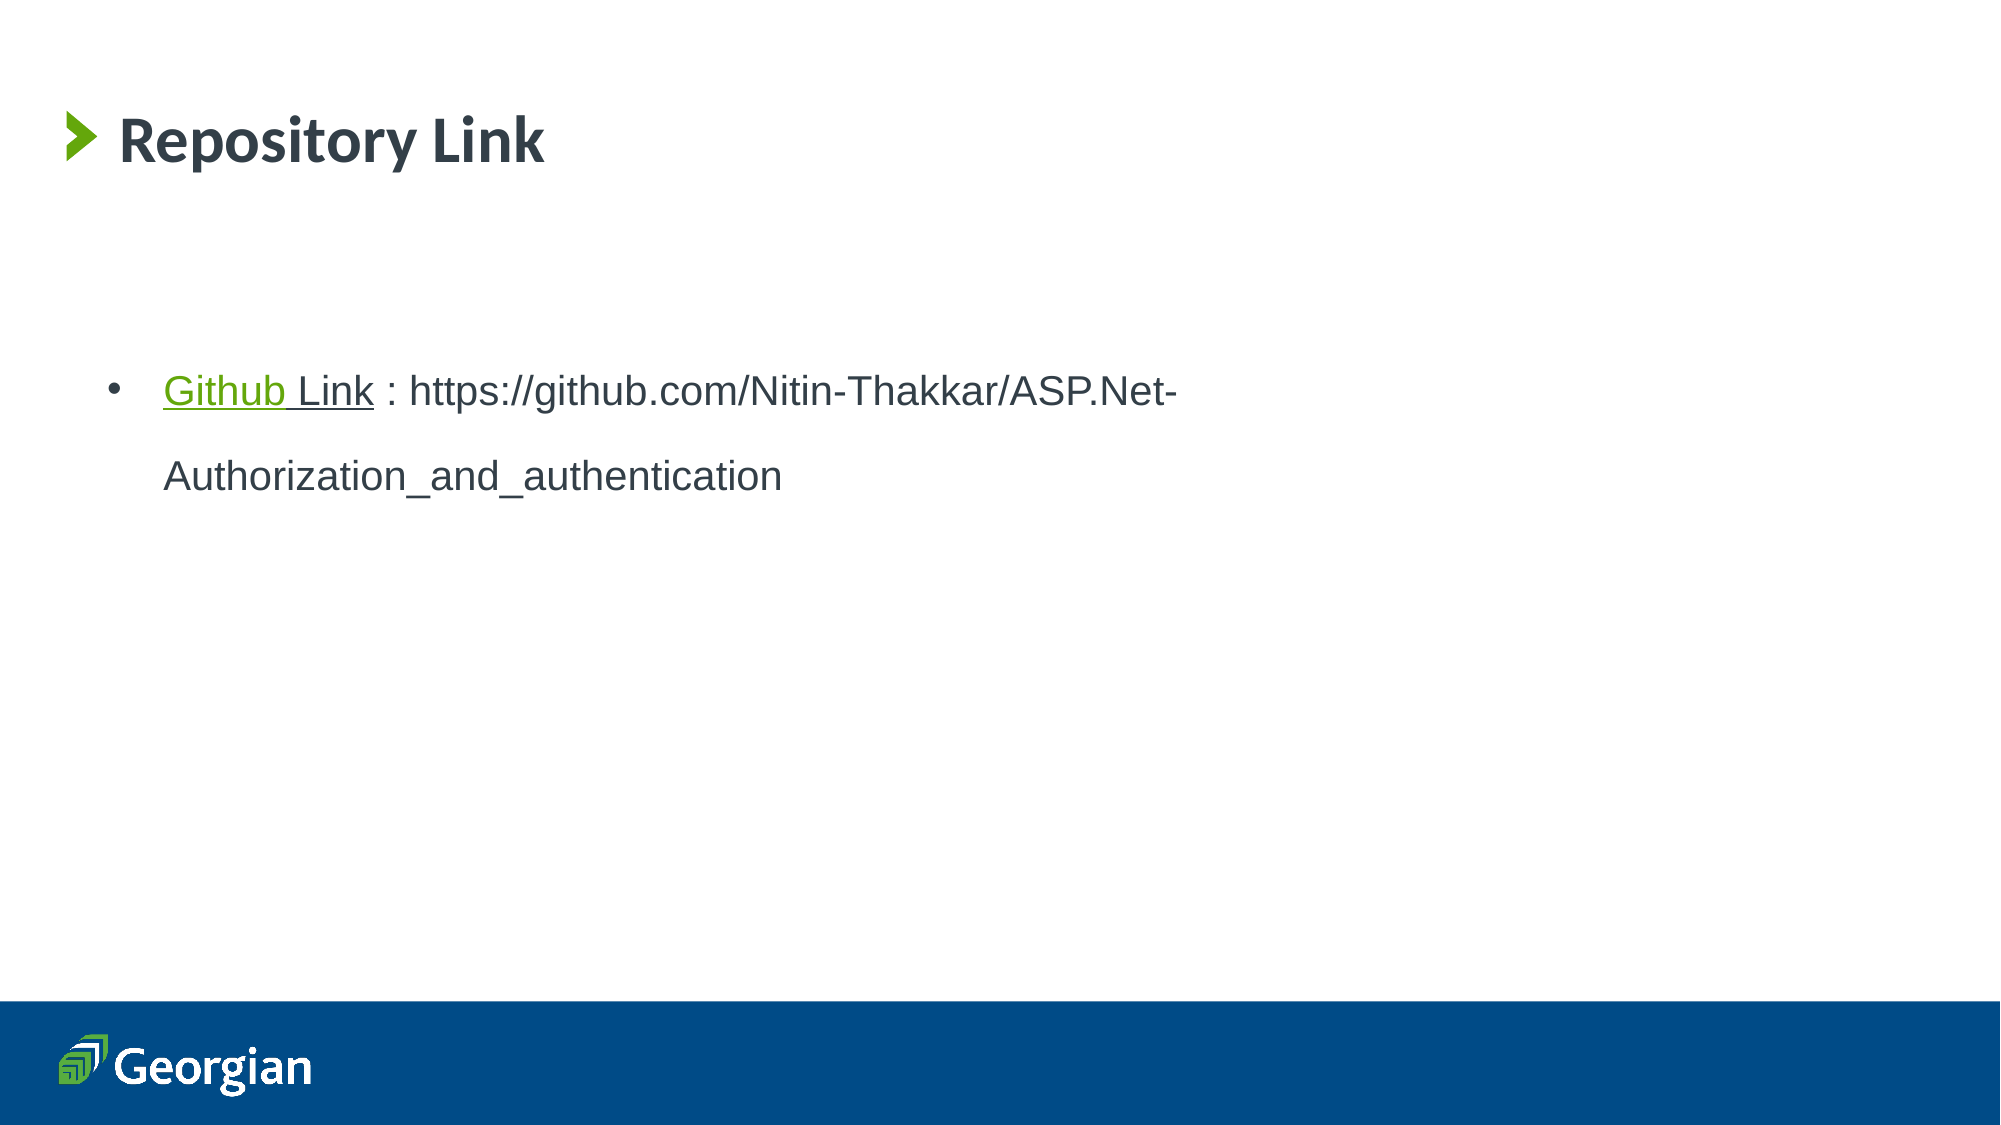

# Repository Link
Github Link : https://github.com/Nitin-Thakkar/ASP.Net-Authorization_and_authentication